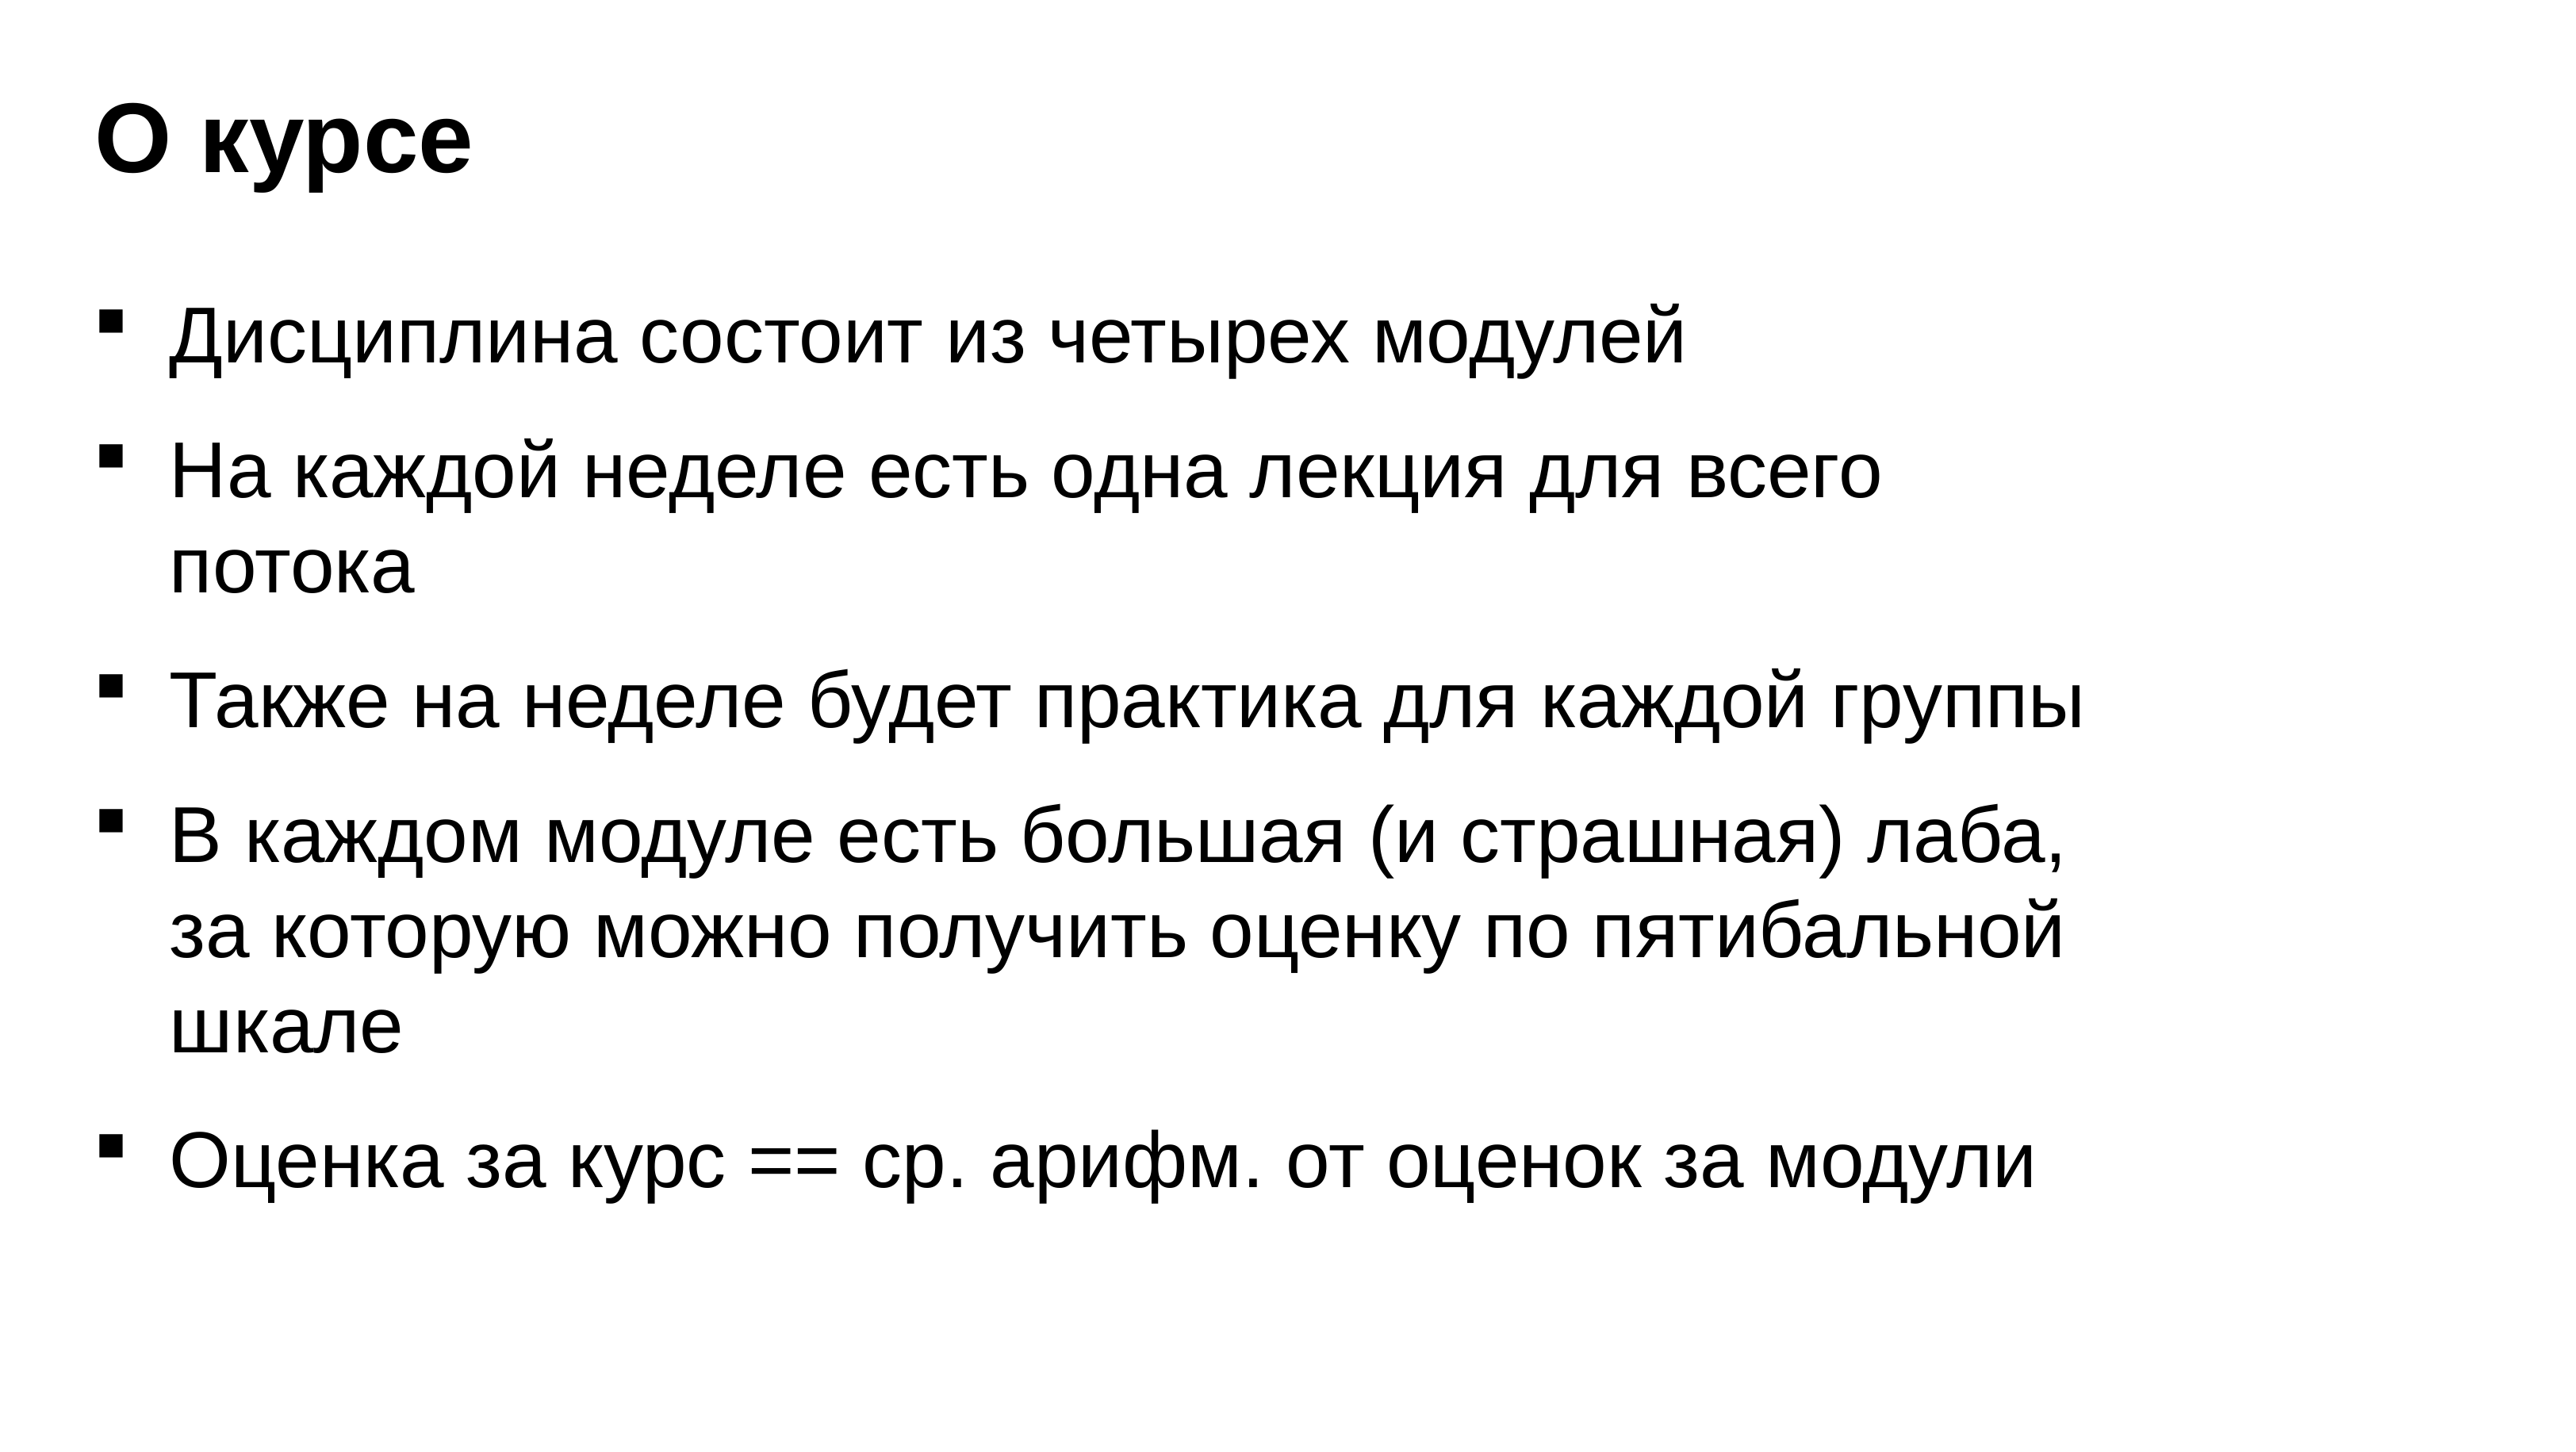

О курсе
Дисциплина состоит из четырех модулей
На каждой неделе есть одна лекция для всего потока
Также на неделе будет практика для каждой группы
В каждом модуле есть большая (и страшная) лаба, за которую можно получить оценку по пятибальной шкале
Оценка за курс == ср. арифм. от оценок за модули

2